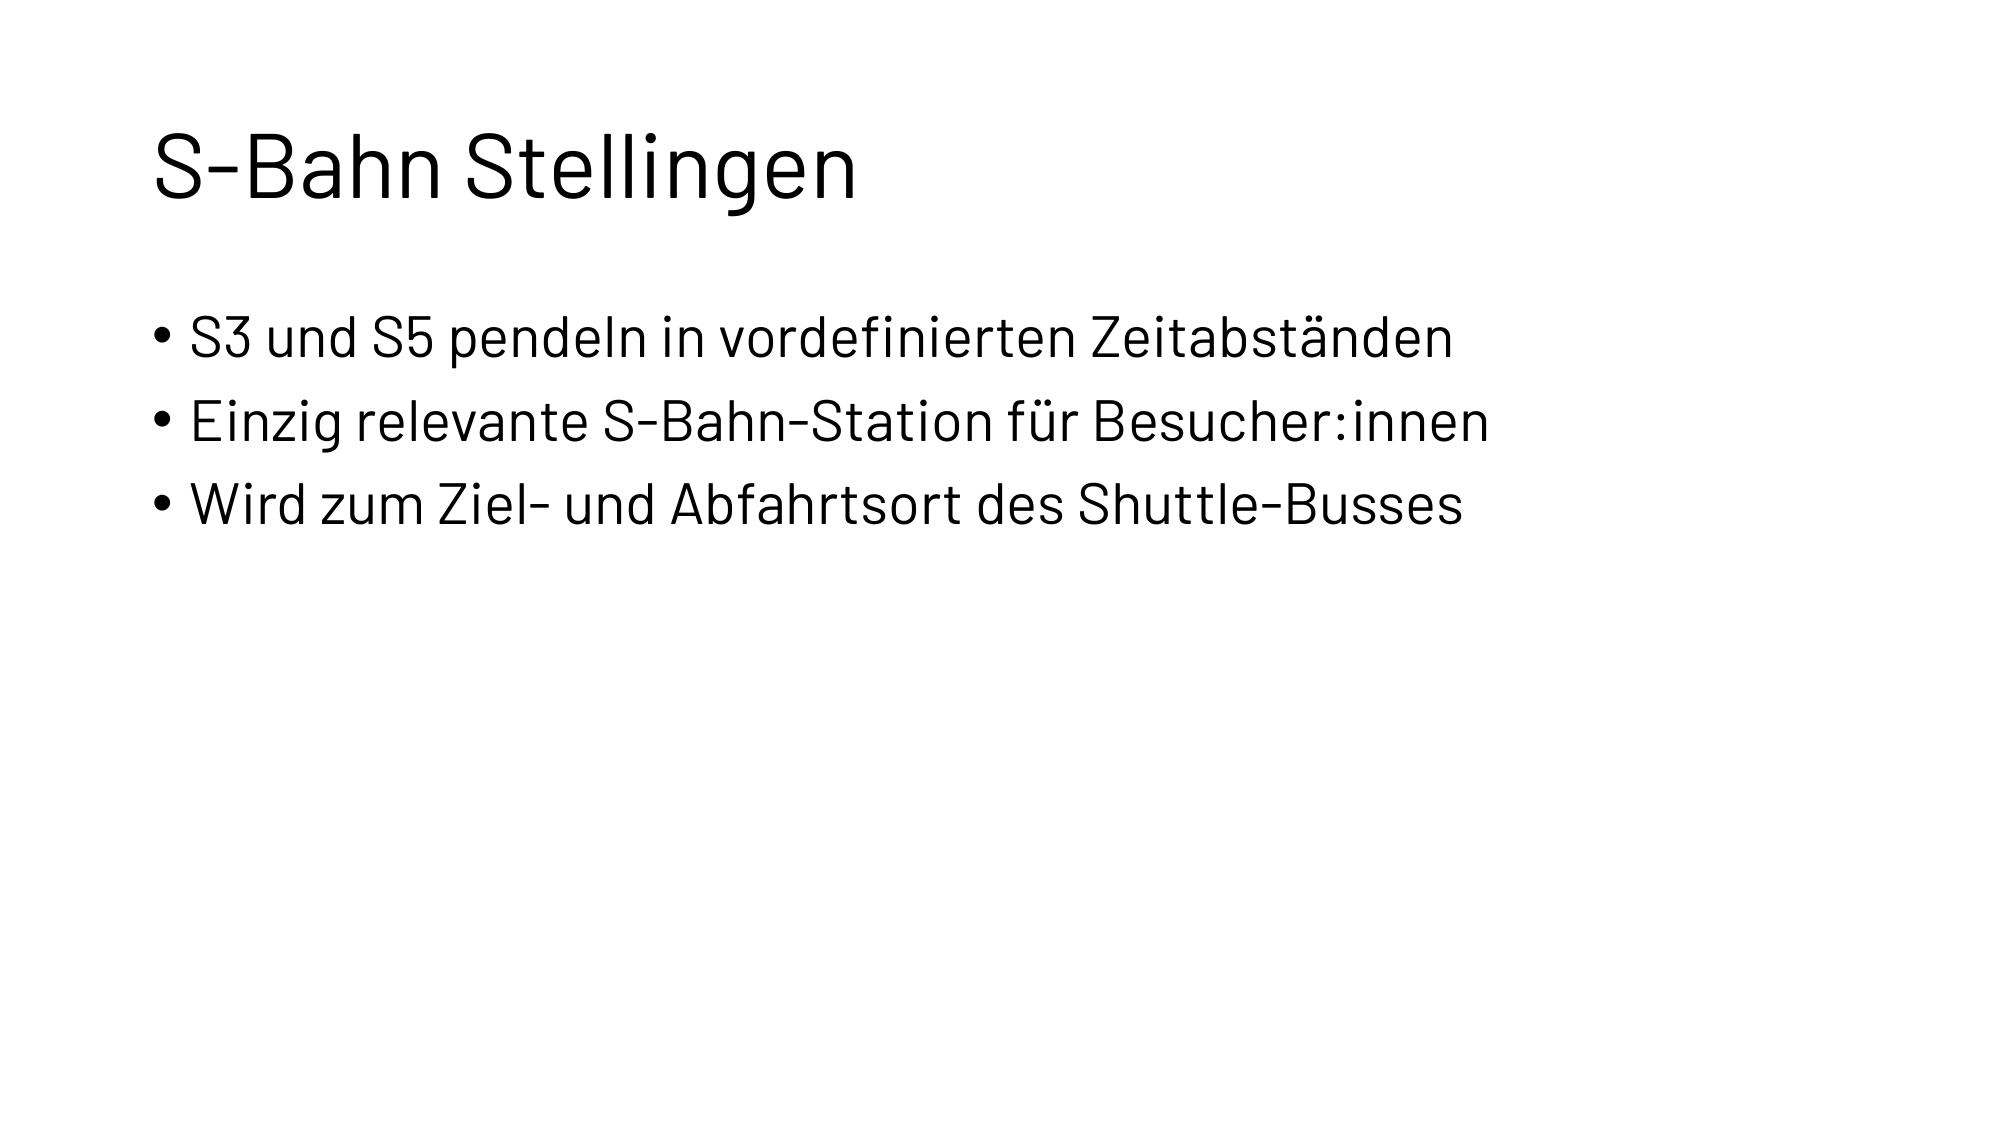

# S-Bahn Stellingen
S3 und S5 pendeln in vordefinierten Zeitabständen
Einzig relevante S-Bahn-Station für Besucher:innen
Wird zum Ziel- und Abfahrtsort des Shuttle-Busses